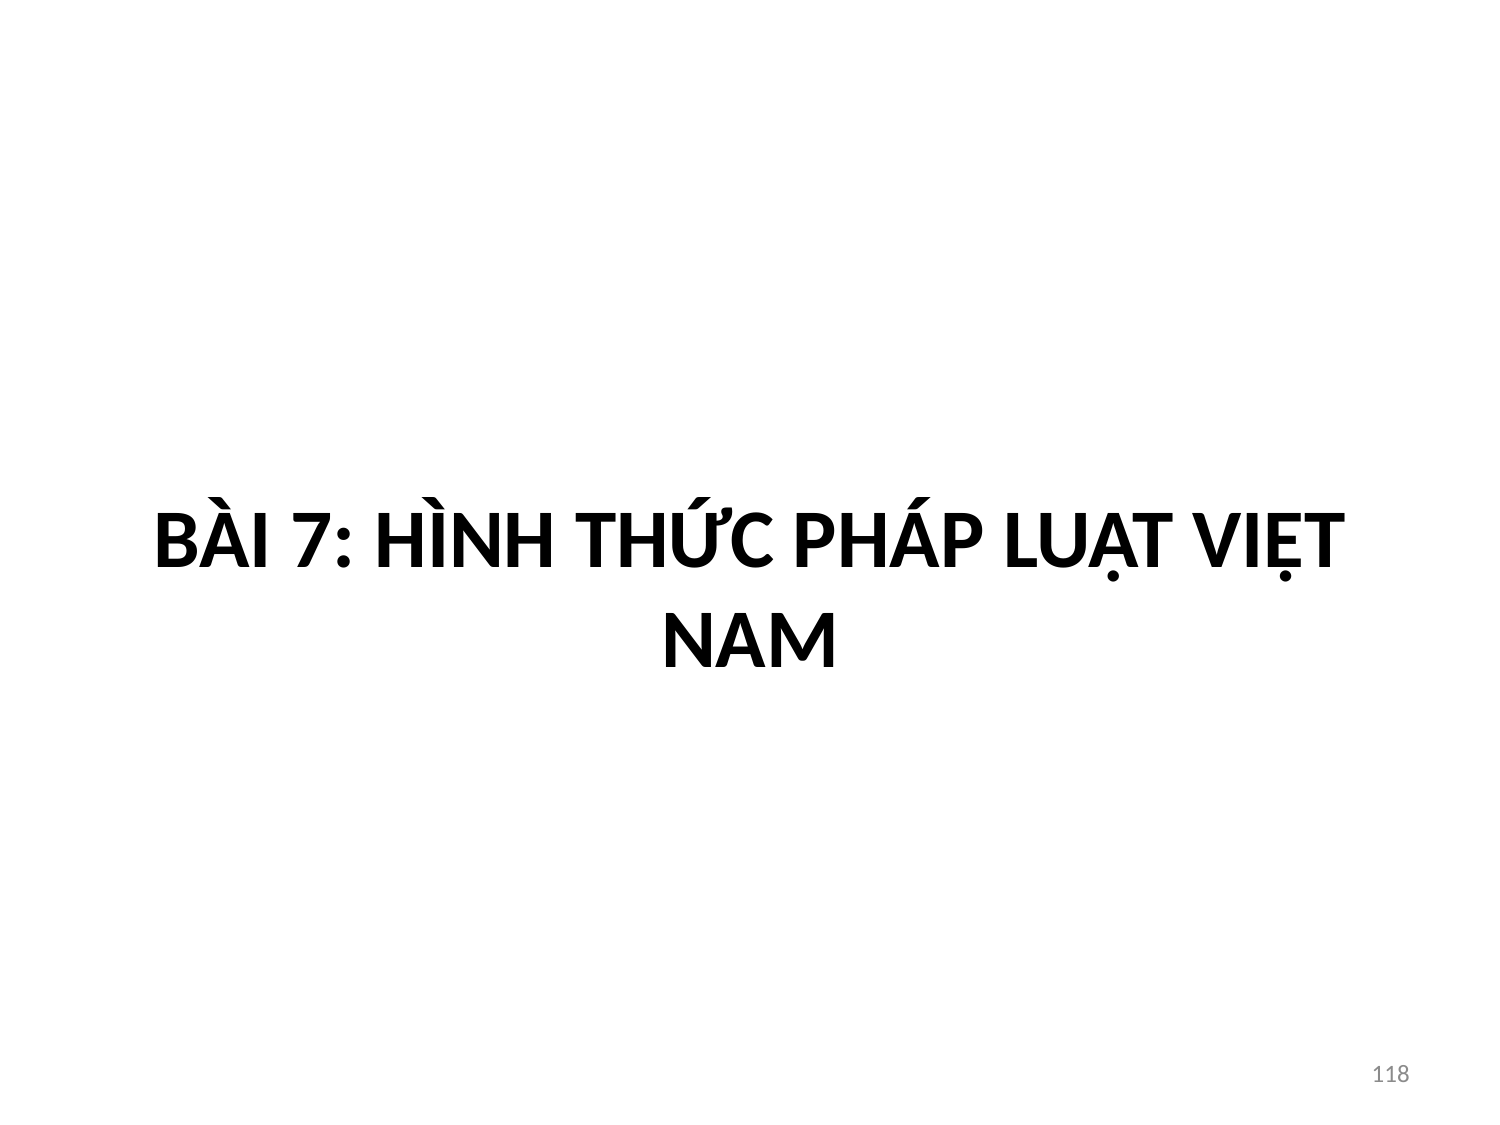

BÀI 7: HÌNH THỨC PHÁP LUẬT VIỆT NAM
118